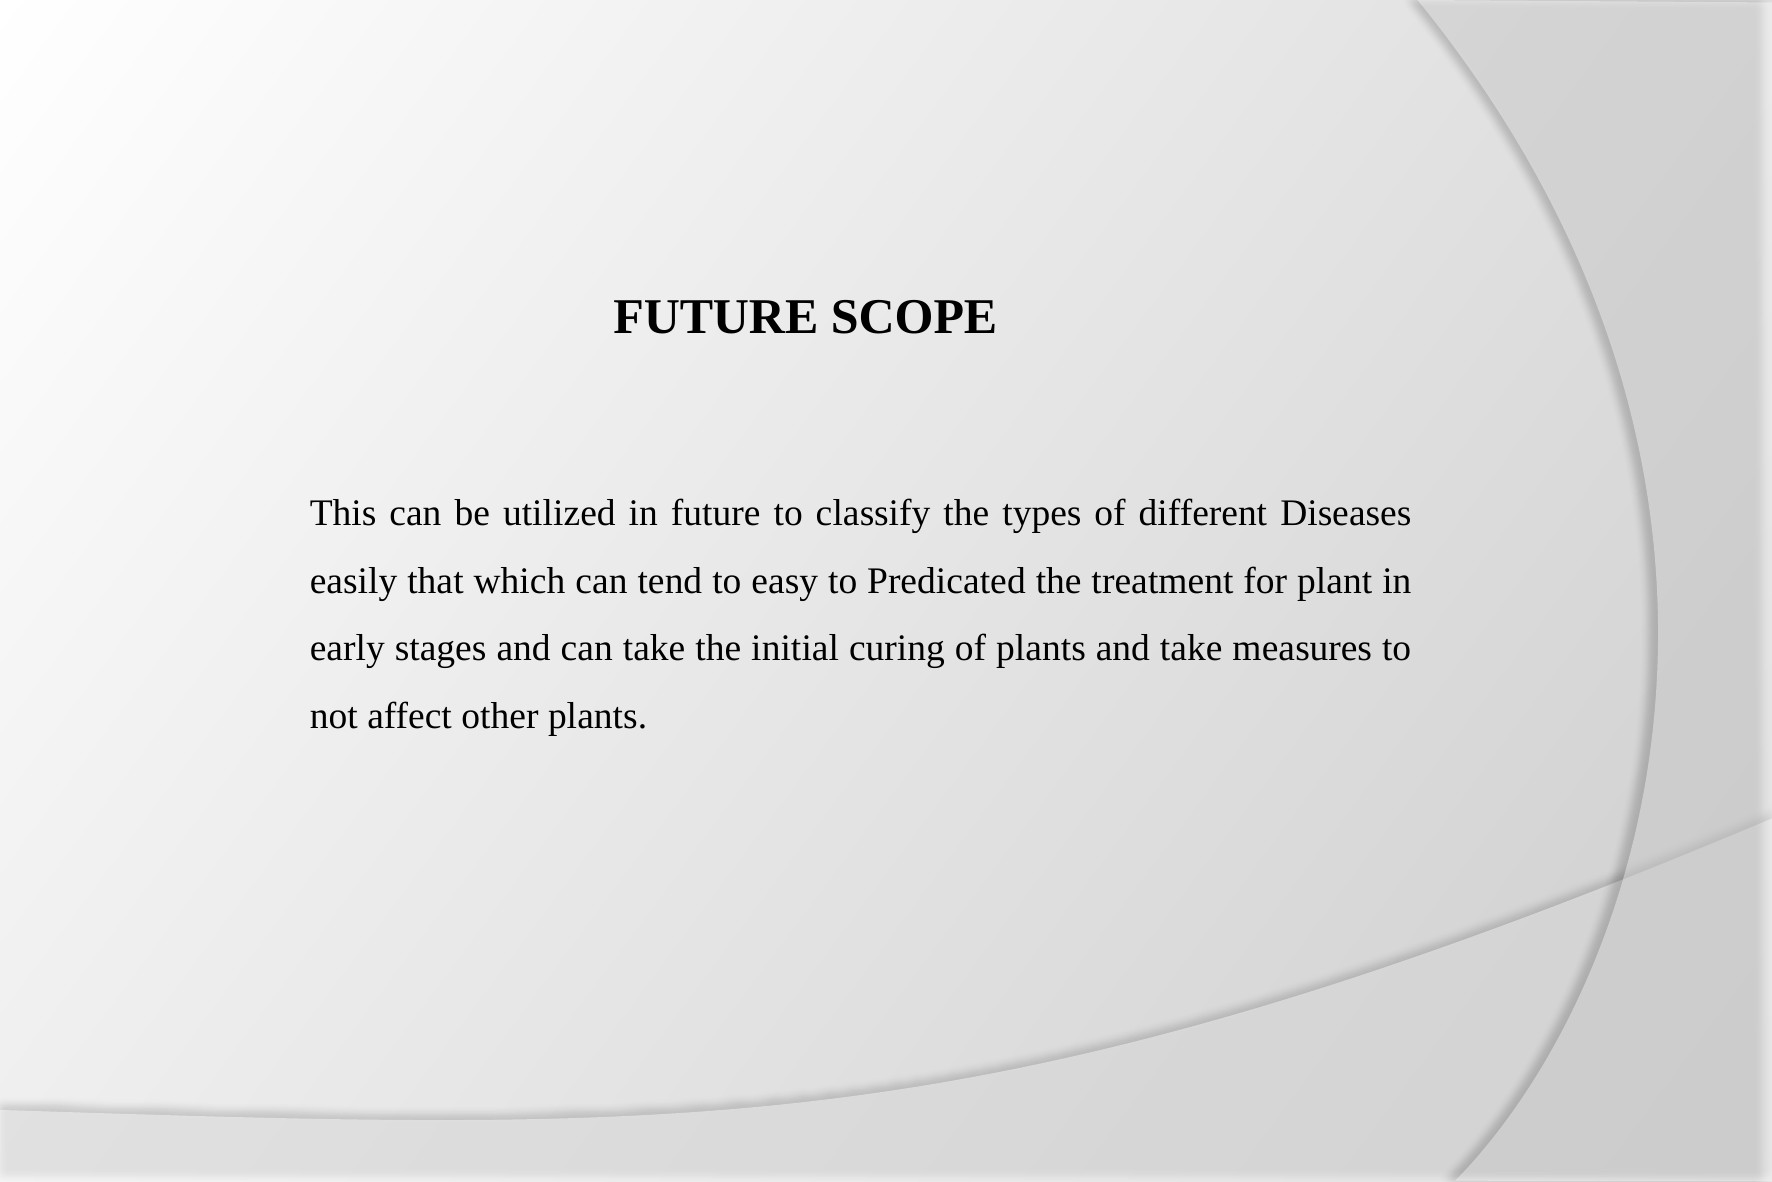

# FUTURE SCOPE
This can be utilized in future to classify the types of different Diseases easily that which can tend to easy to Predicated the treatment for plant in early stages and can take the initial curing of plants and take measures to not affect other plants.